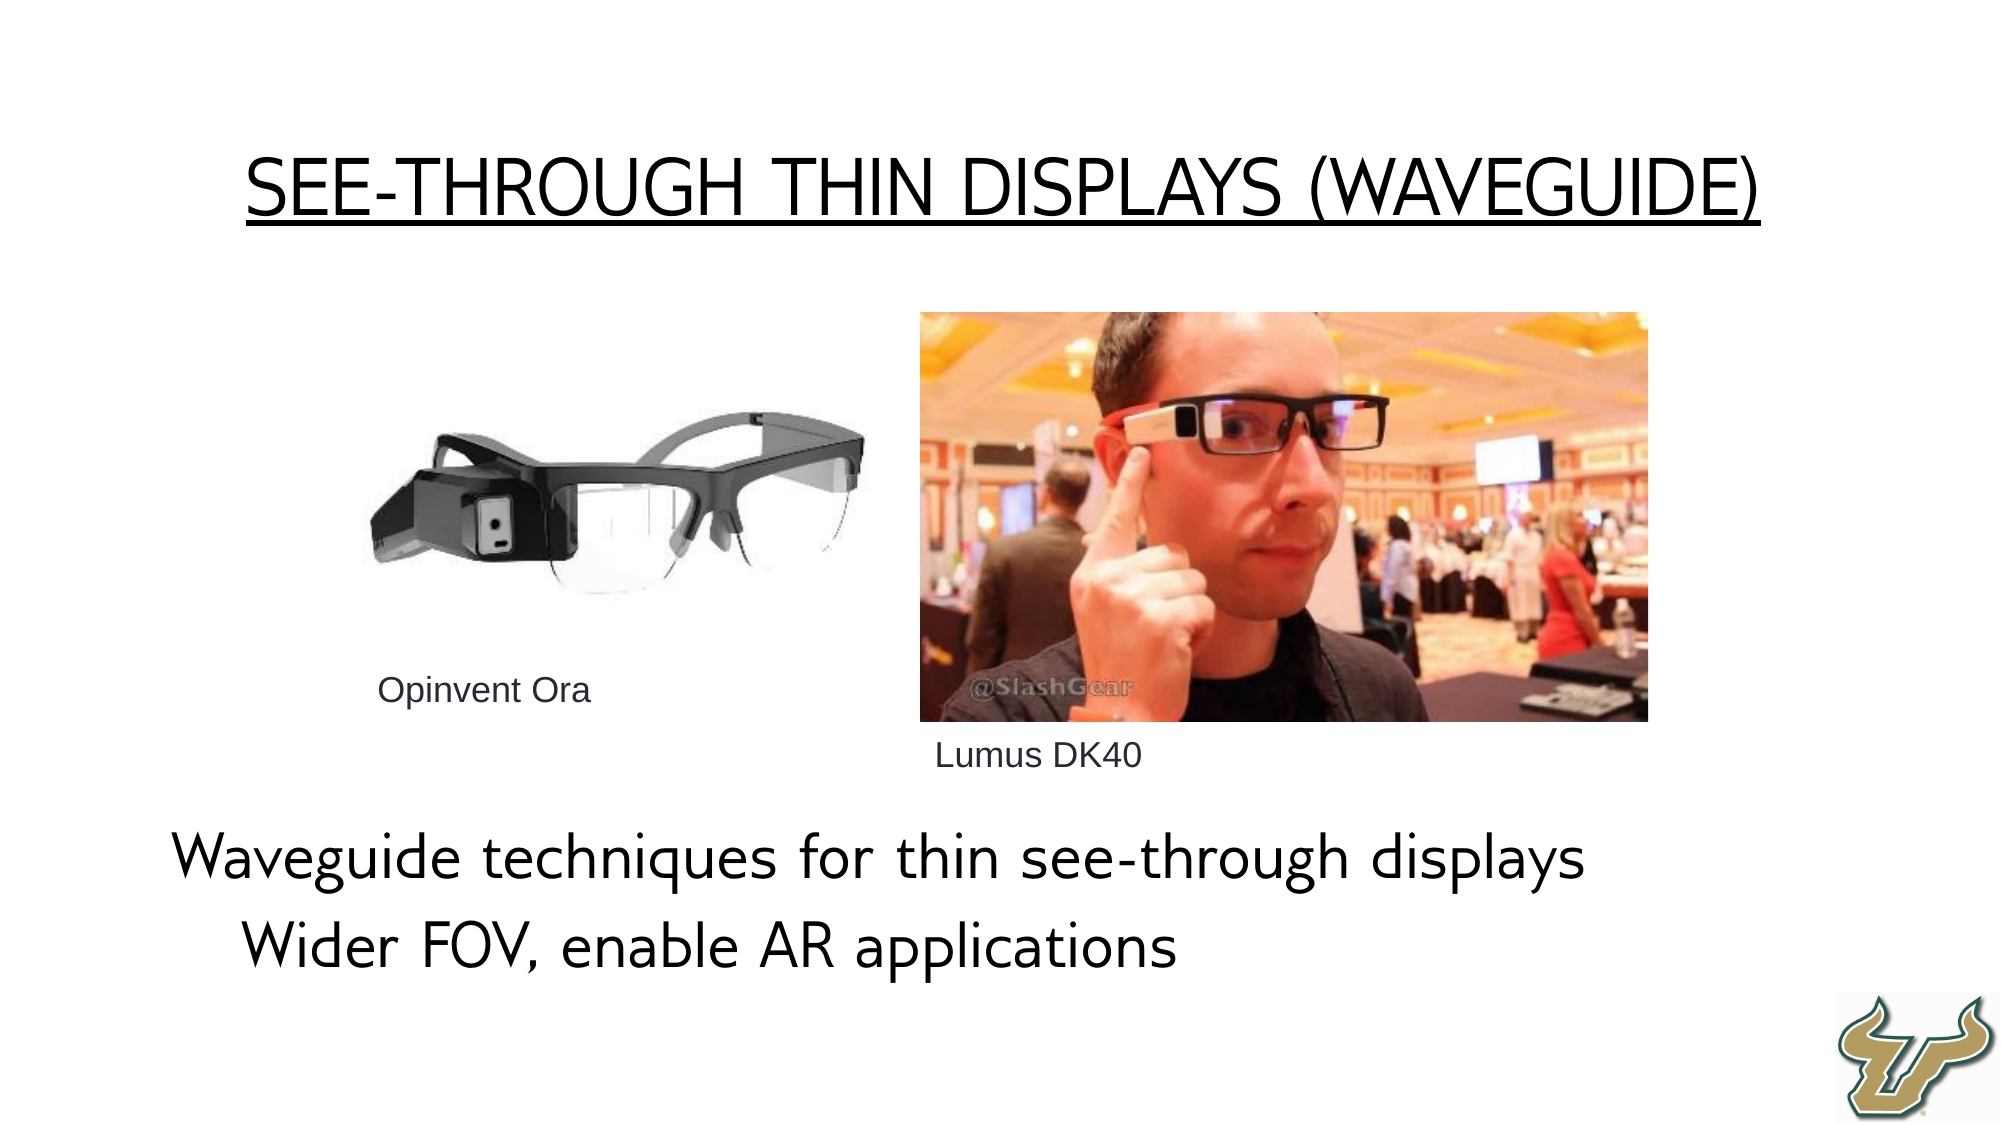

See-through Thin Displays (Waveguide)

Waveguide techniques for thin see-through displays
Wider FOV, enable AR applications

Opinvent Ora
Lumus DK40